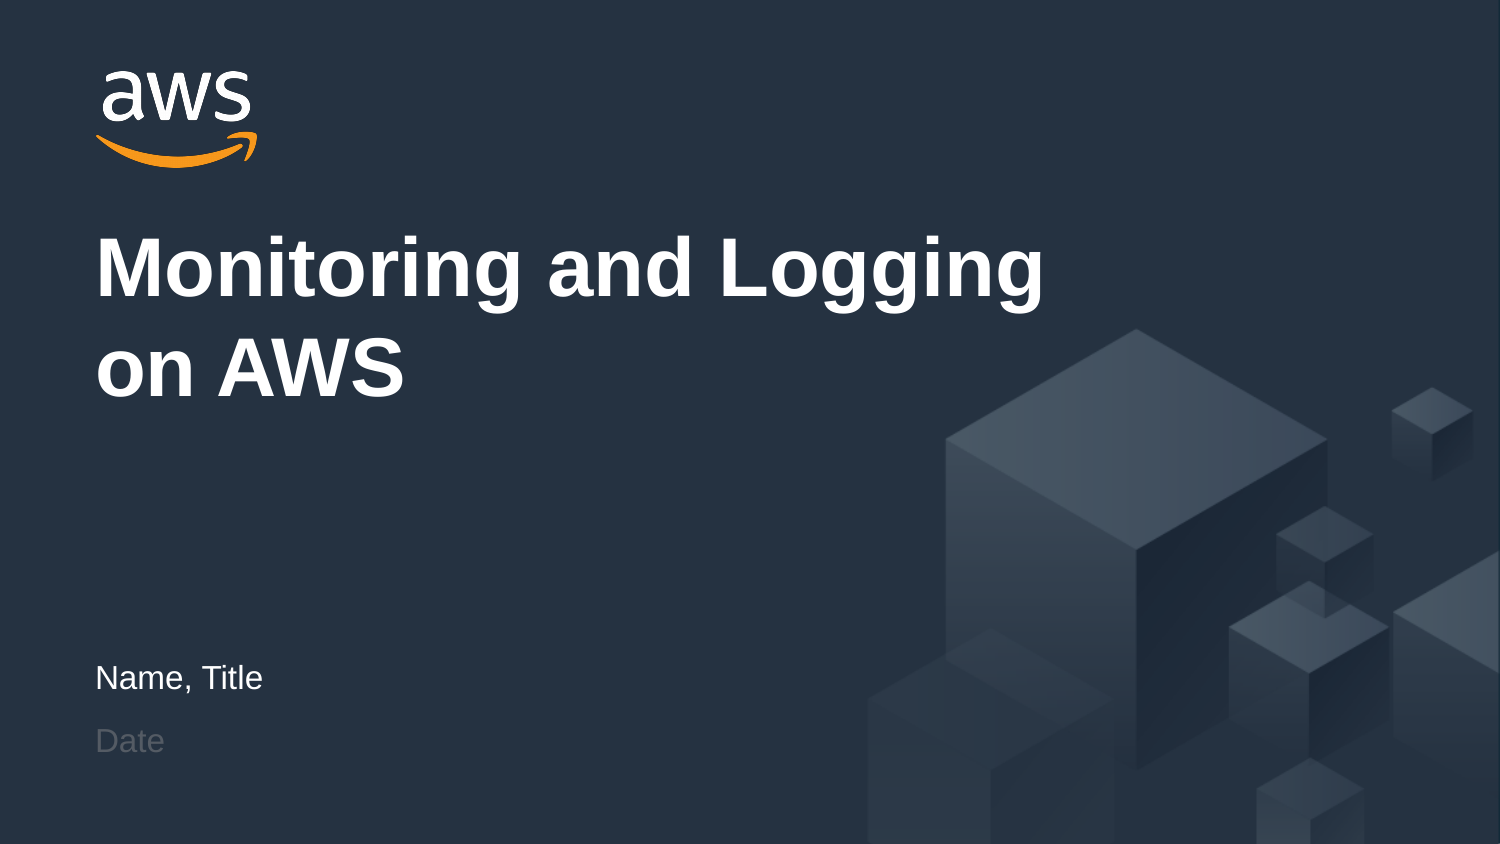

Monitoring and Logging on AWS
Name, Title

Date